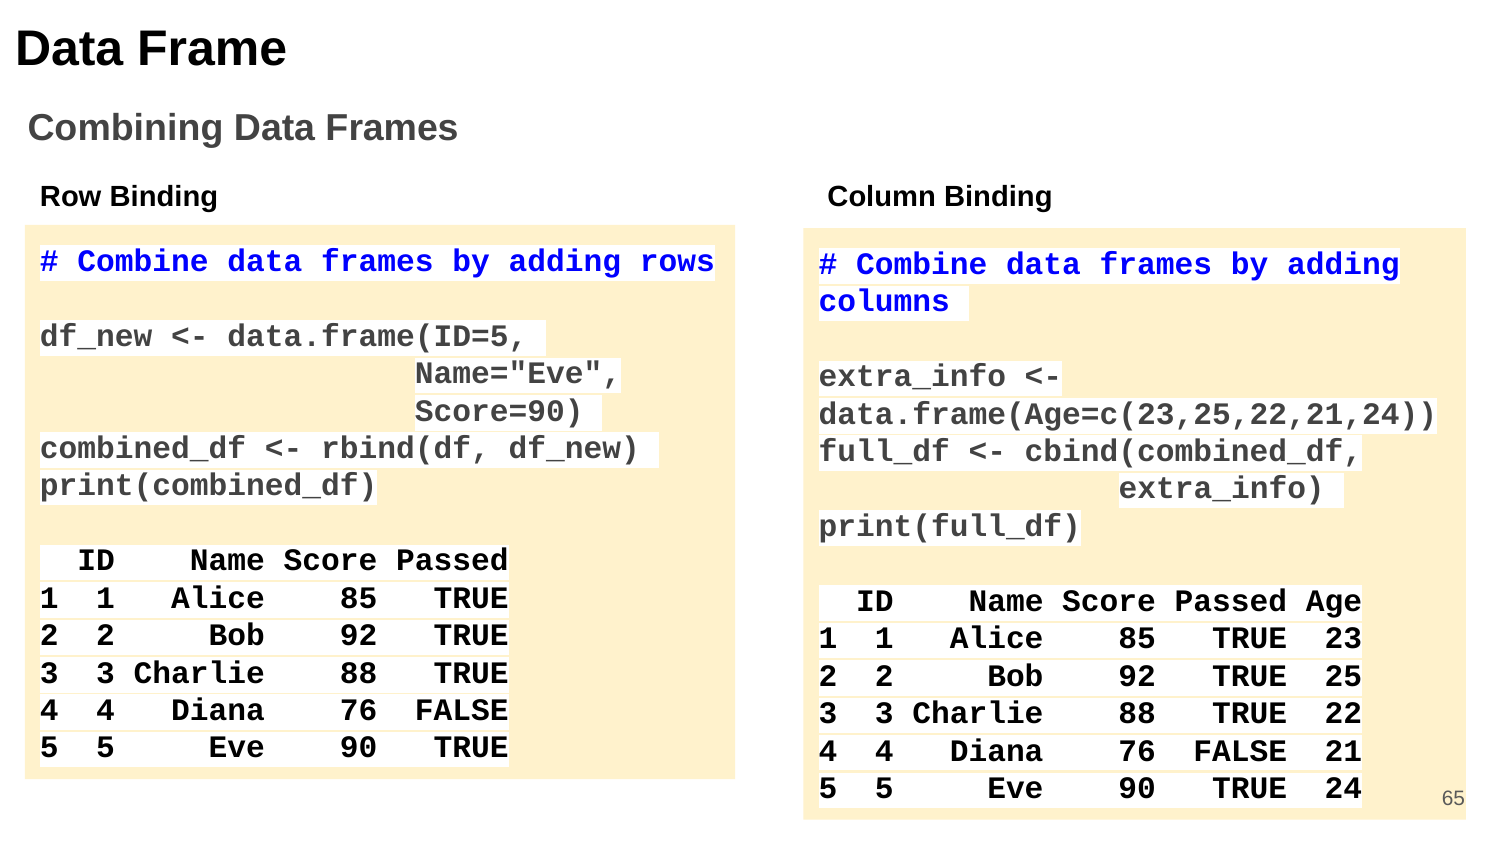

Data Frame
Combining Data Frames
Row Binding
Column Binding
# Combine data frames by adding rows

df_new <- data.frame(ID=5,
Name="Eve",
Score=90)
combined_df <- rbind(df, df_new)
print(combined_df)

  ID    Name Score Passed
1  1   Alice    85   TRUE
2  2     Bob    92   TRUE
3  3 Charlie    88   TRUE
4  4   Diana    76  FALSE
5  5     Eve    90   TRUE
# Combine data frames by adding columns

extra_info <- data.frame(Age=c(23,25,22,21,24))
full_df <- cbind(combined_df,
extra_info)
print(full_df)

  ID    Name Score Passed Age
1  1   Alice    85   TRUE  23
2  2     Bob    92   TRUE  25
3  3 Charlie    88   TRUE  22
4  4   Diana    76  FALSE  21
5  5     Eve    90   TRUE  24
65